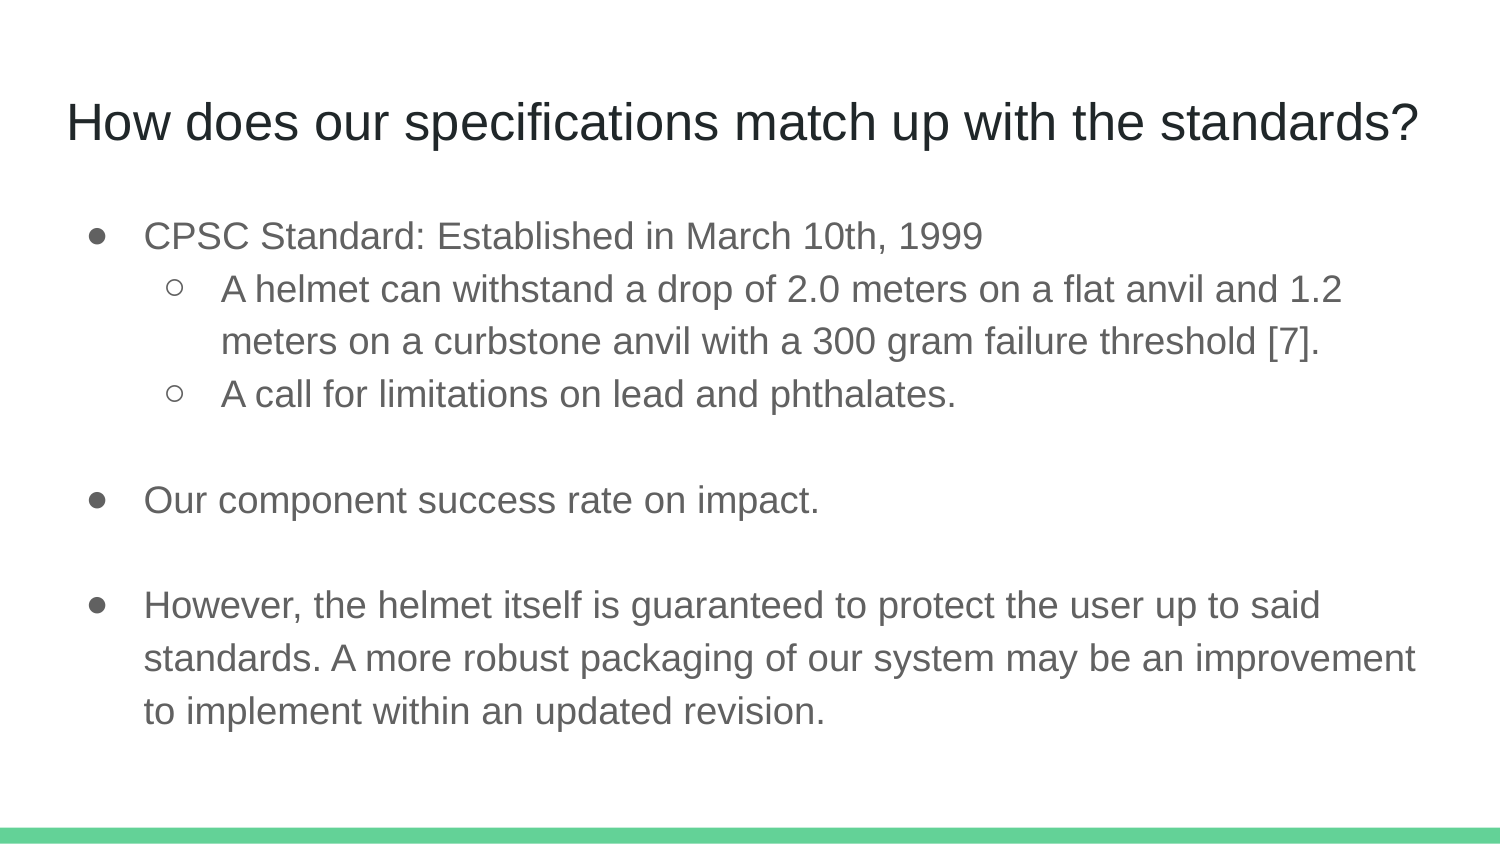

# How does our specifications match up with the standards?
CPSC Standard: Established in March 10th, 1999
A helmet can withstand a drop of 2.0 meters on a flat anvil and 1.2 meters on a curbstone anvil with a 300 gram failure threshold [7].
A call for limitations on lead and phthalates.

Our component success rate on impact.

However, the helmet itself is guaranteed to protect the user up to said standards. A more robust packaging of our system may be an improvement to implement within an updated revision.